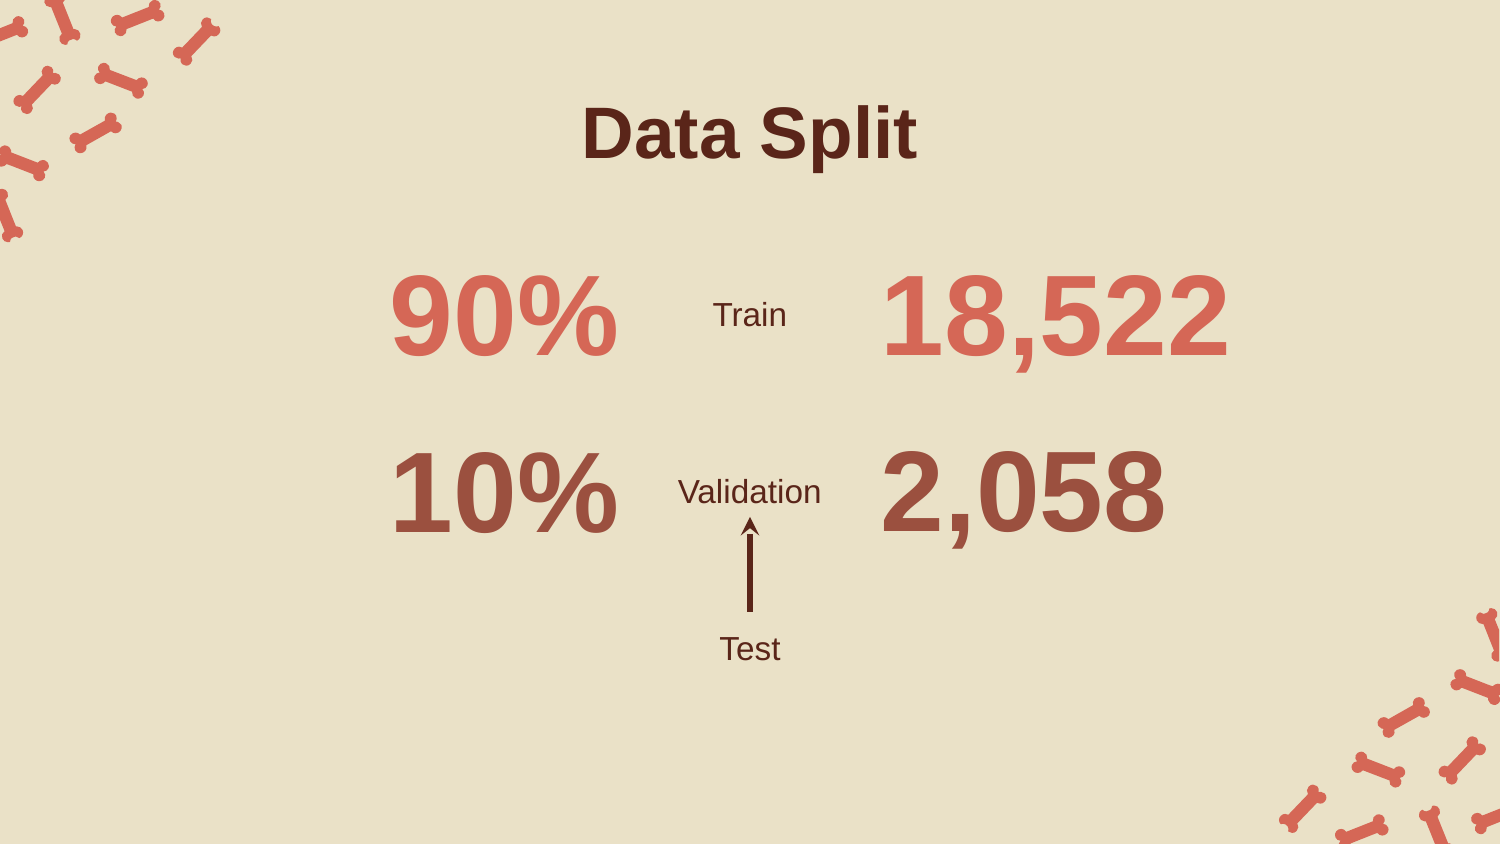

Data Split
90%
18,522
Train
2,058
10%
Validation
#

Test